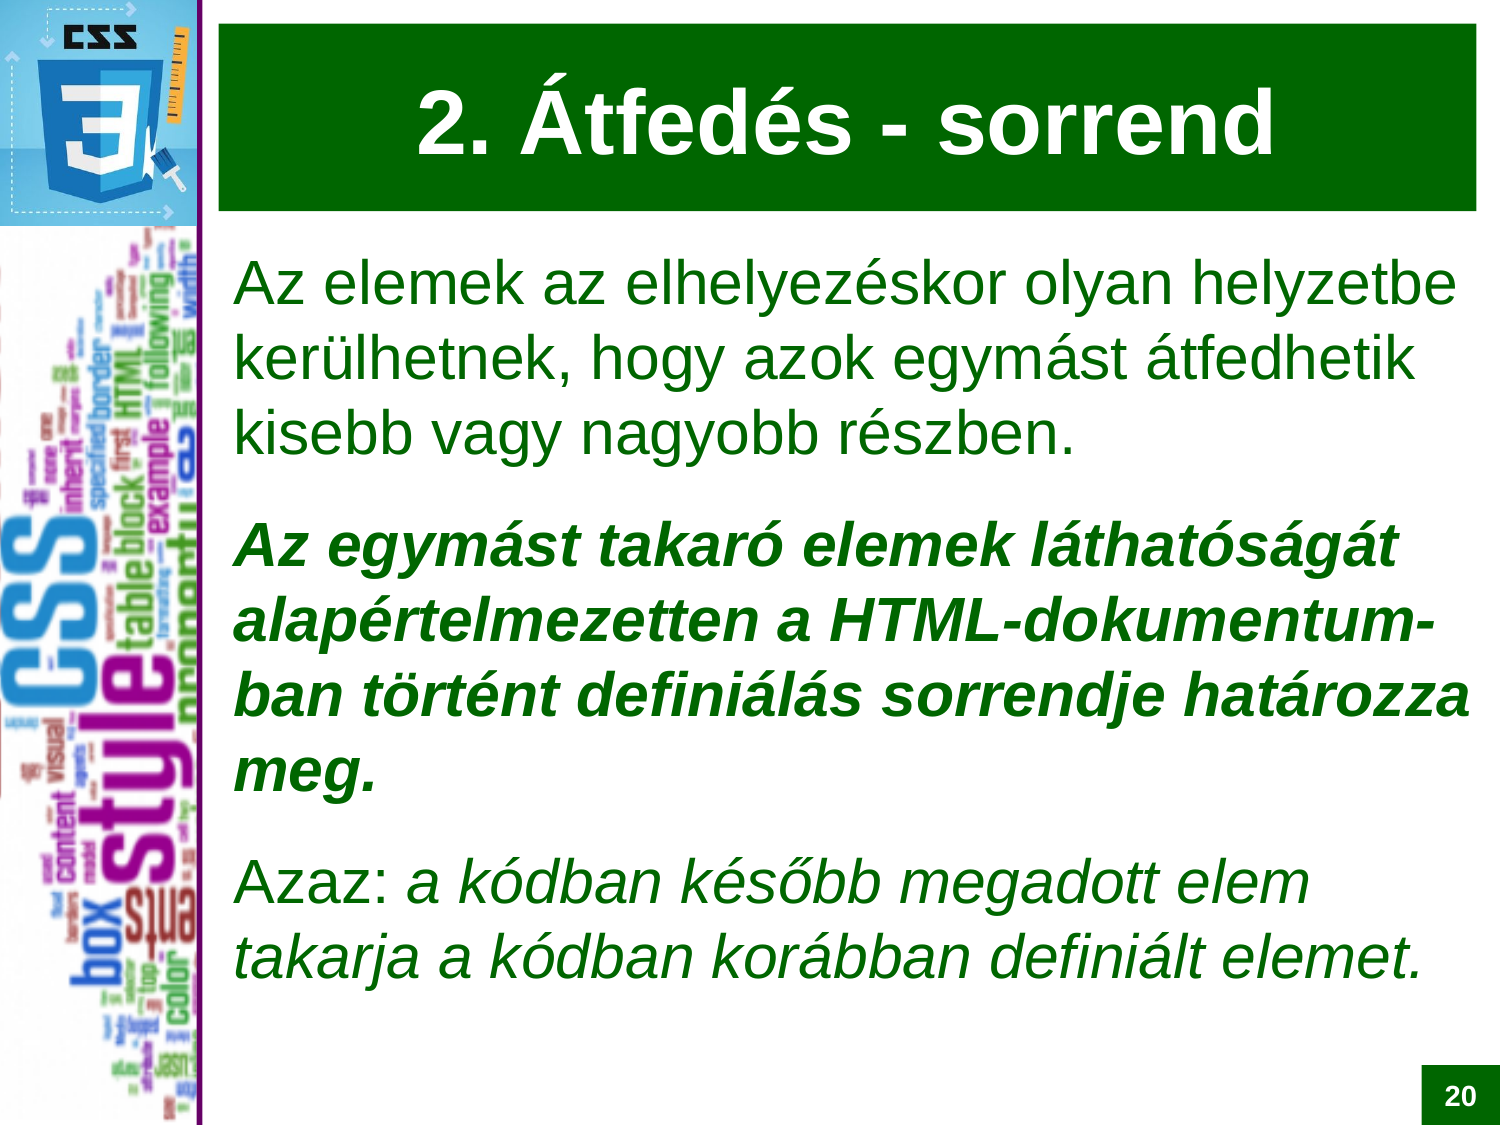

# 2. Átfedés - sorrend
Az elemek az elhelyezéskor olyan helyzetbe kerülhetnek, hogy azok egymást átfedhetik kisebb vagy nagyobb részben.
Az egymást takaró elemek láthatóságát alapértelmezetten a HTML-dokumentum-ban történt definiálás sorrendje határozza meg.
Azaz: a kódban később megadott elem takarja a kódban korábban definiált elemet.
20